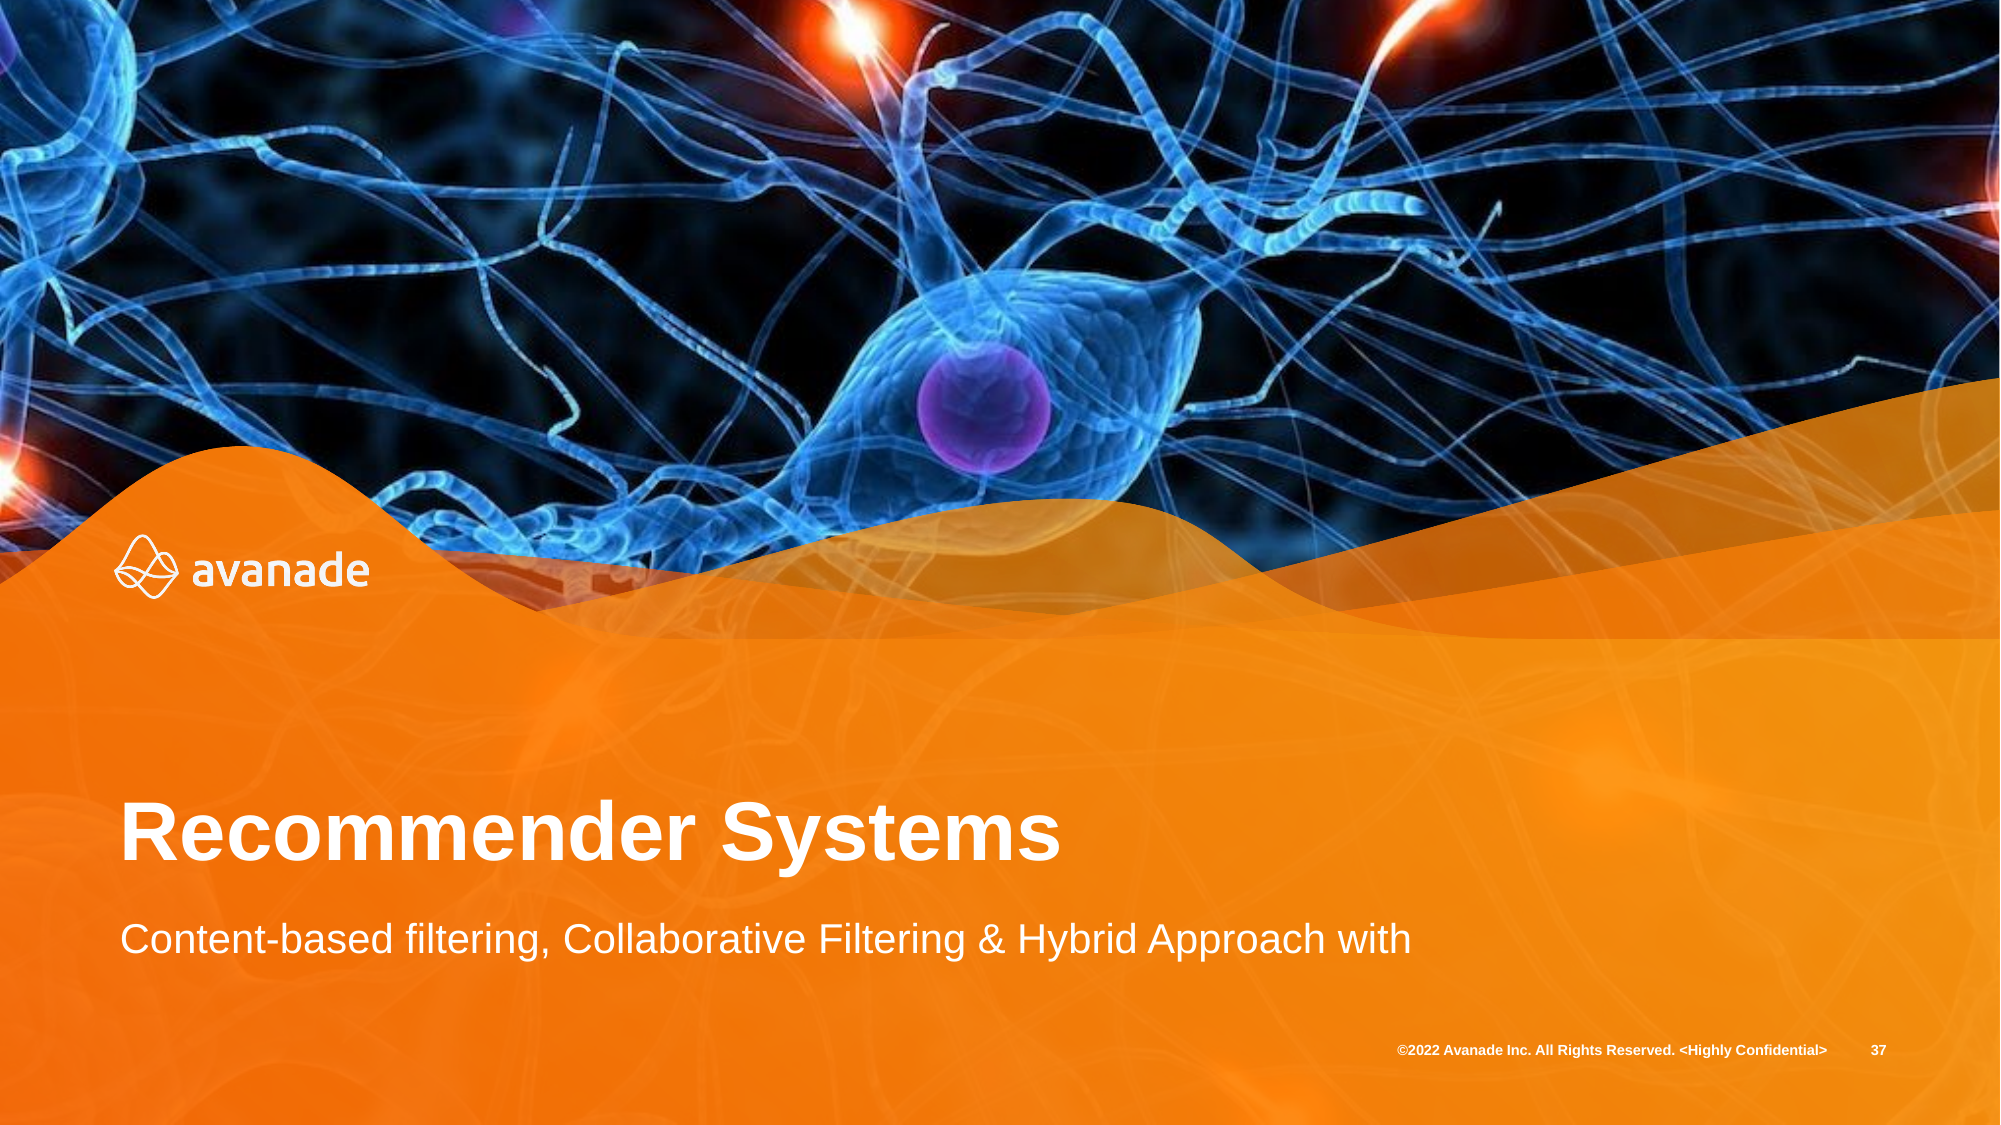

Recommender Systems
Content-based filtering, Collaborative Filtering & Hybrid Approach with